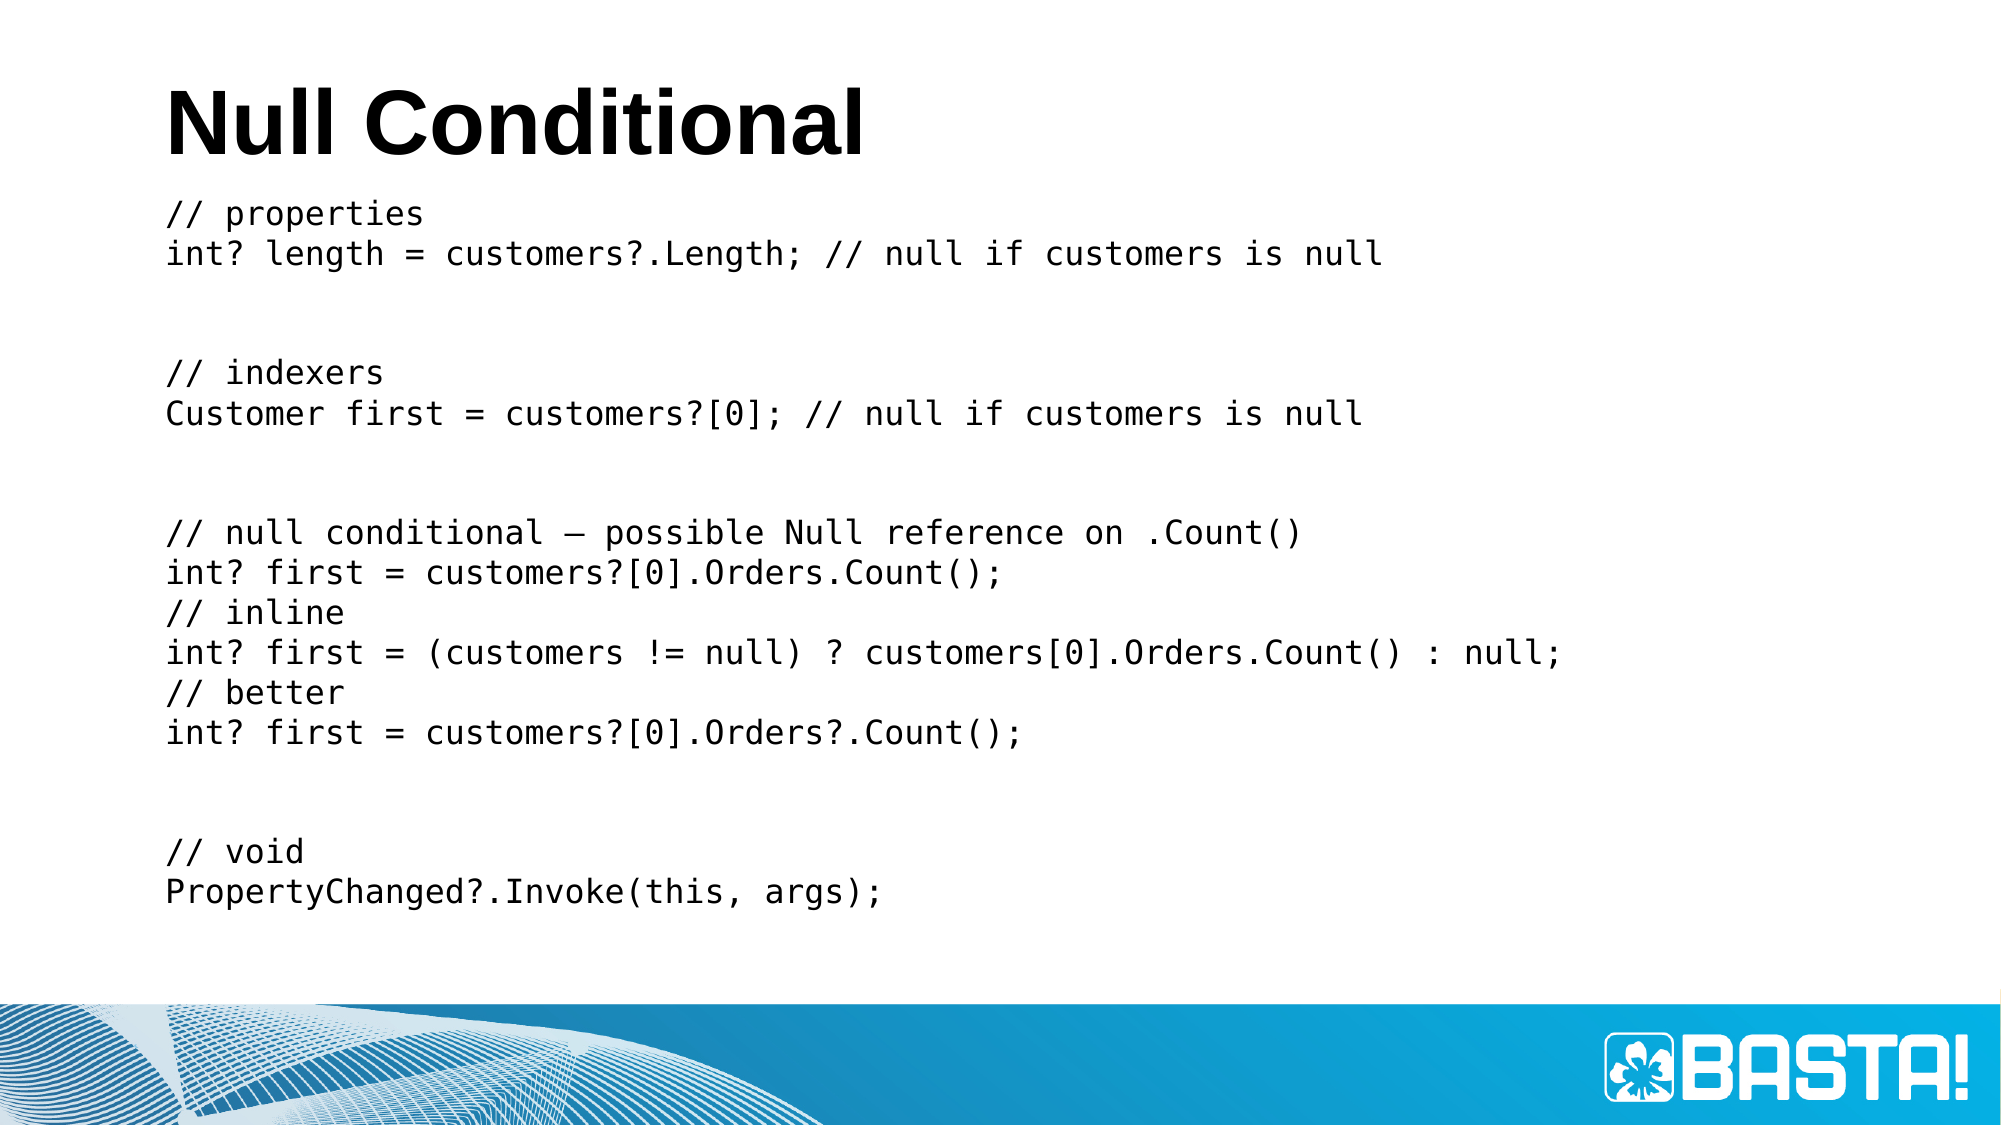

# Null Conditional
// properties
int? length = customers?.Length; // null if customers is null

// indexers
Customer first = customers?[0]; // null if customers is null

// null conditional – possible Null reference on .Count()
int? first = customers?[0].Orders.Count();
// inline
int? first = (customers != null) ? customers[0].Orders.Count() : null;
// better
int? first = customers?[0].Orders?.Count();

// void
PropertyChanged?.Invoke(this, args);